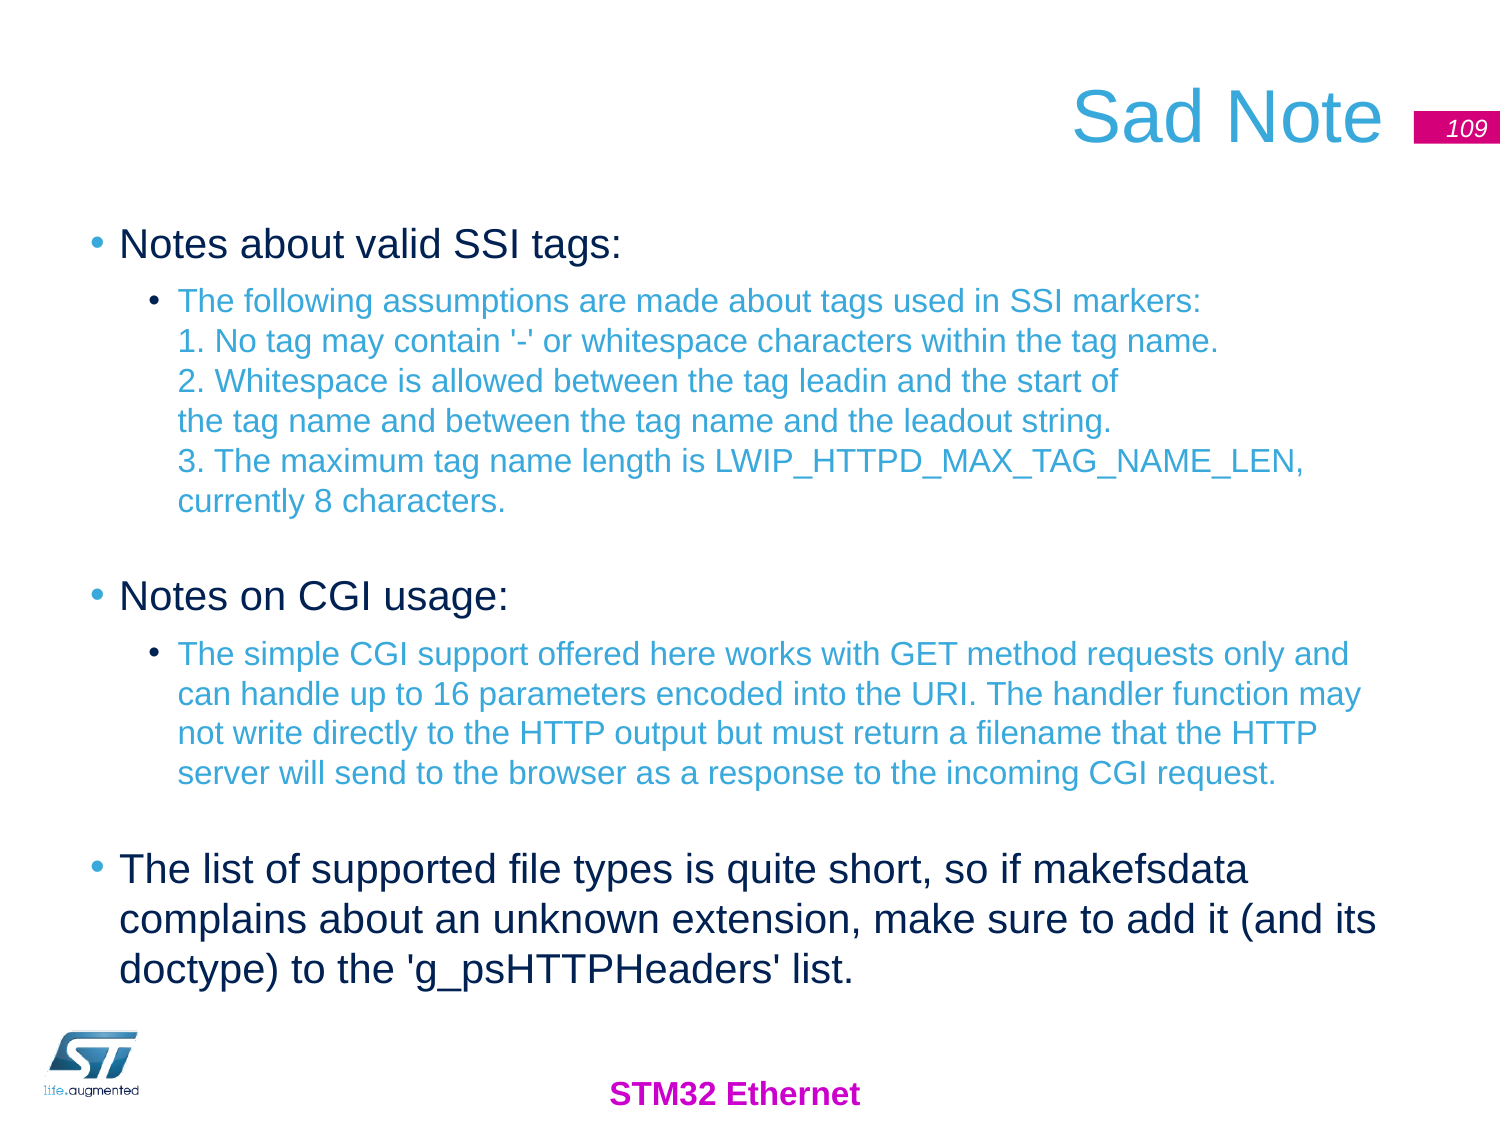

# Sad Note
109
Notes about valid SSI tags:
The following assumptions are made about tags used in SSI markers:
1. No tag may contain '-' or whitespace characters within the tag name.
2. Whitespace is allowed between the tag leadin and the start of
the tag name and between the tag name and the leadout string.
3. The maximum tag name length is LWIP_HTTPD_MAX_TAG_NAME_LEN, currently 8 characters.
Notes on CGI usage:
The simple CGI support offered here works with GET method requests only and can handle up to 16 parameters encoded into the URI. The handler function may not write directly to the HTTP output but must return a filename that the HTTP server will send to the browser as a response to the incoming CGI request.
The list of supported file types is quite short, so if makefsdata complains about an unknown extension, make sure to add it (and its doctype) to the 'g_psHTTPHeaders' list.